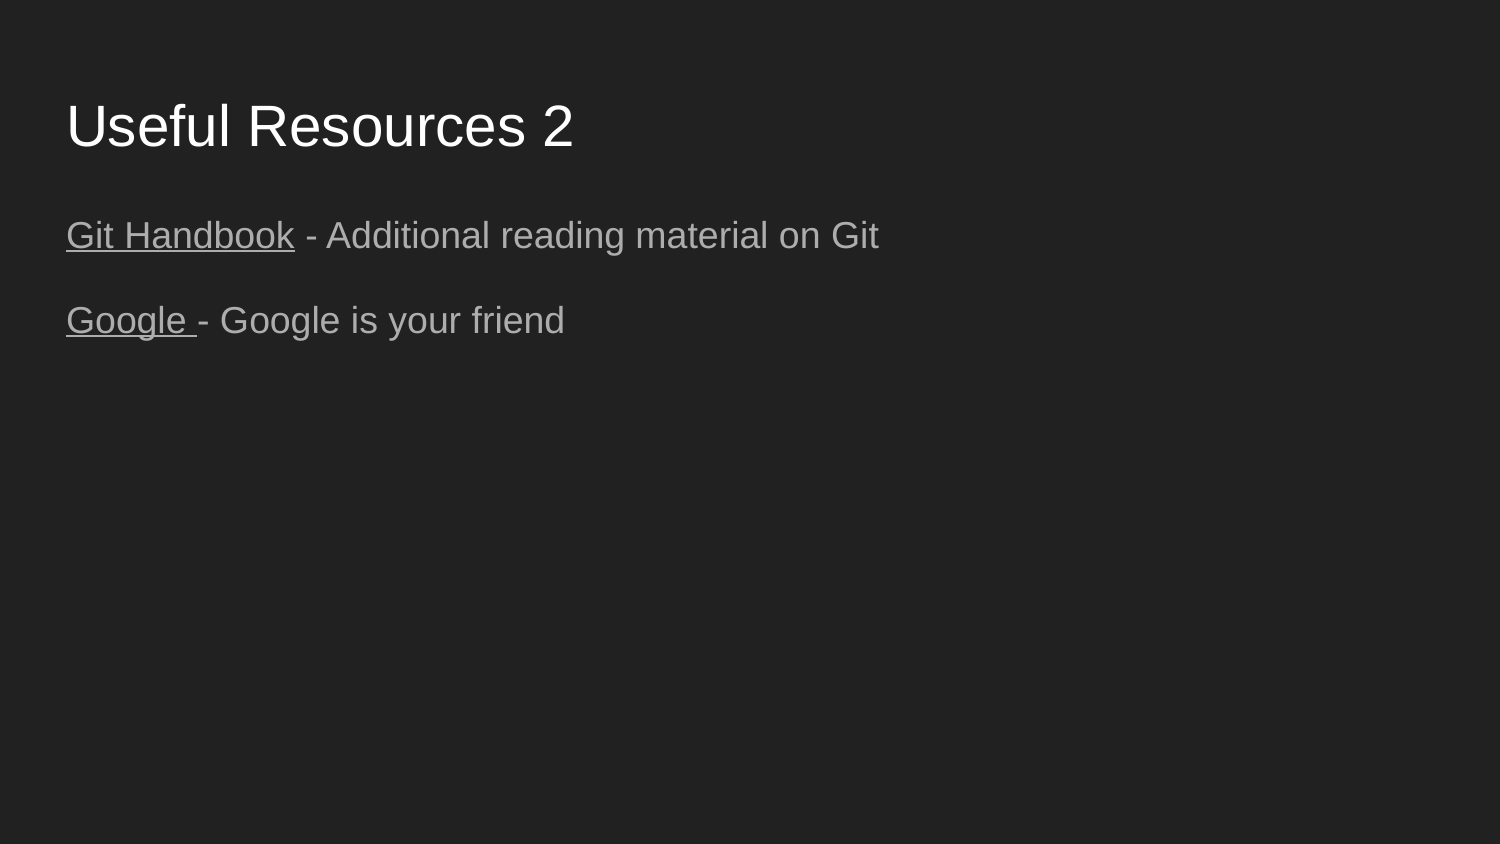

# Useful Resources 2
Git Handbook - Additional reading material on Git
Google - Google is your friend